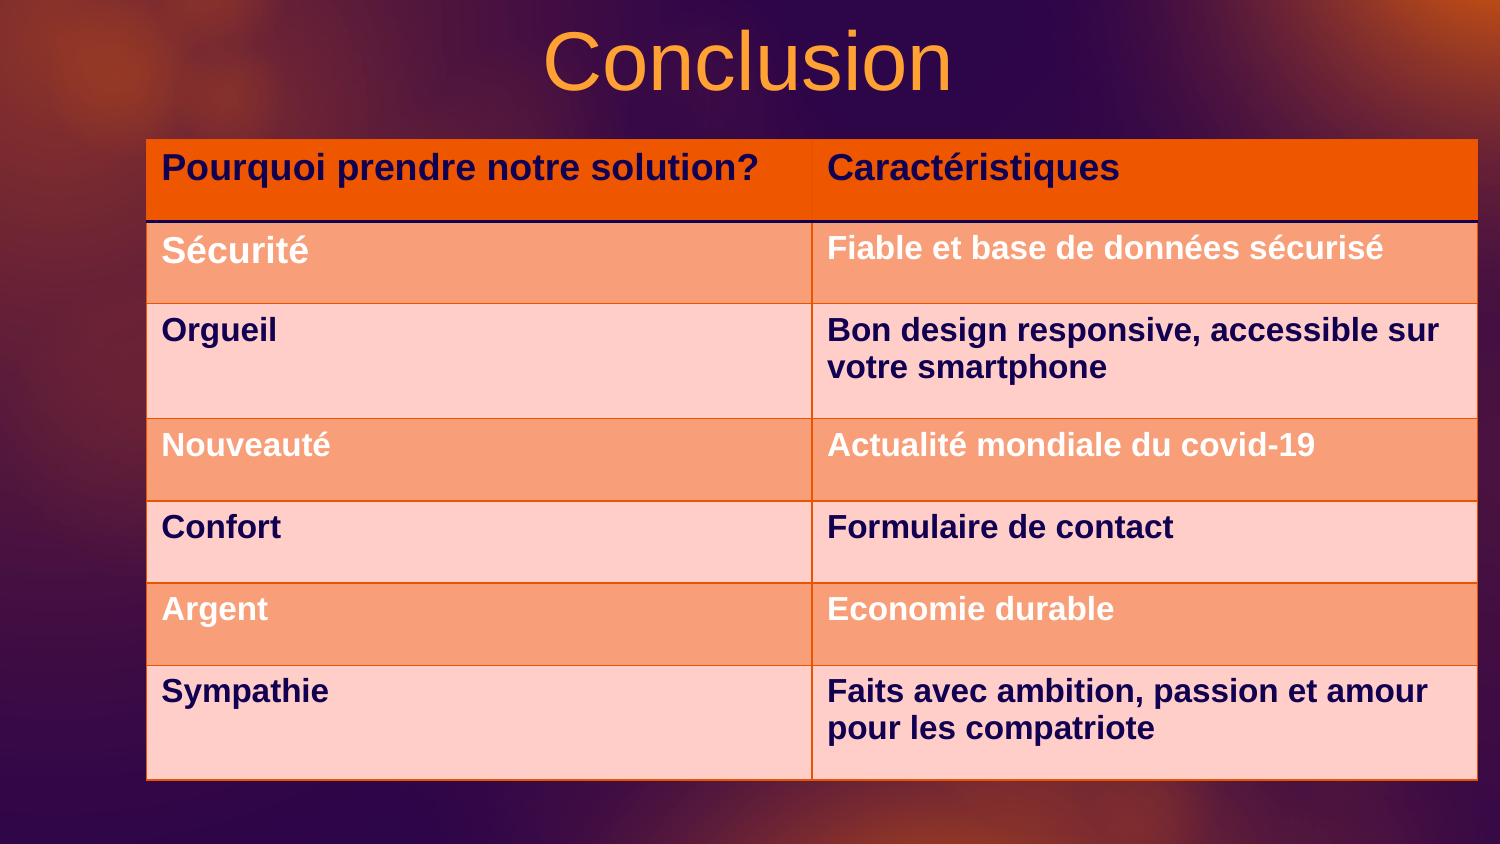

Conclusion
| Pourquoi prendre notre solution? | Caractéristiques |
| --- | --- |
| Sécurité | Fiable et base de données sécurisé |
| Orgueil | Bon design responsive, accessible sur votre smartphone |
| Nouveauté | Actualité mondiale du covid-19 |
| Confort | Formulaire de contact |
| Argent | Economie durable |
| Sympathie | Faits avec ambition, passion et amour pour les compatriote |